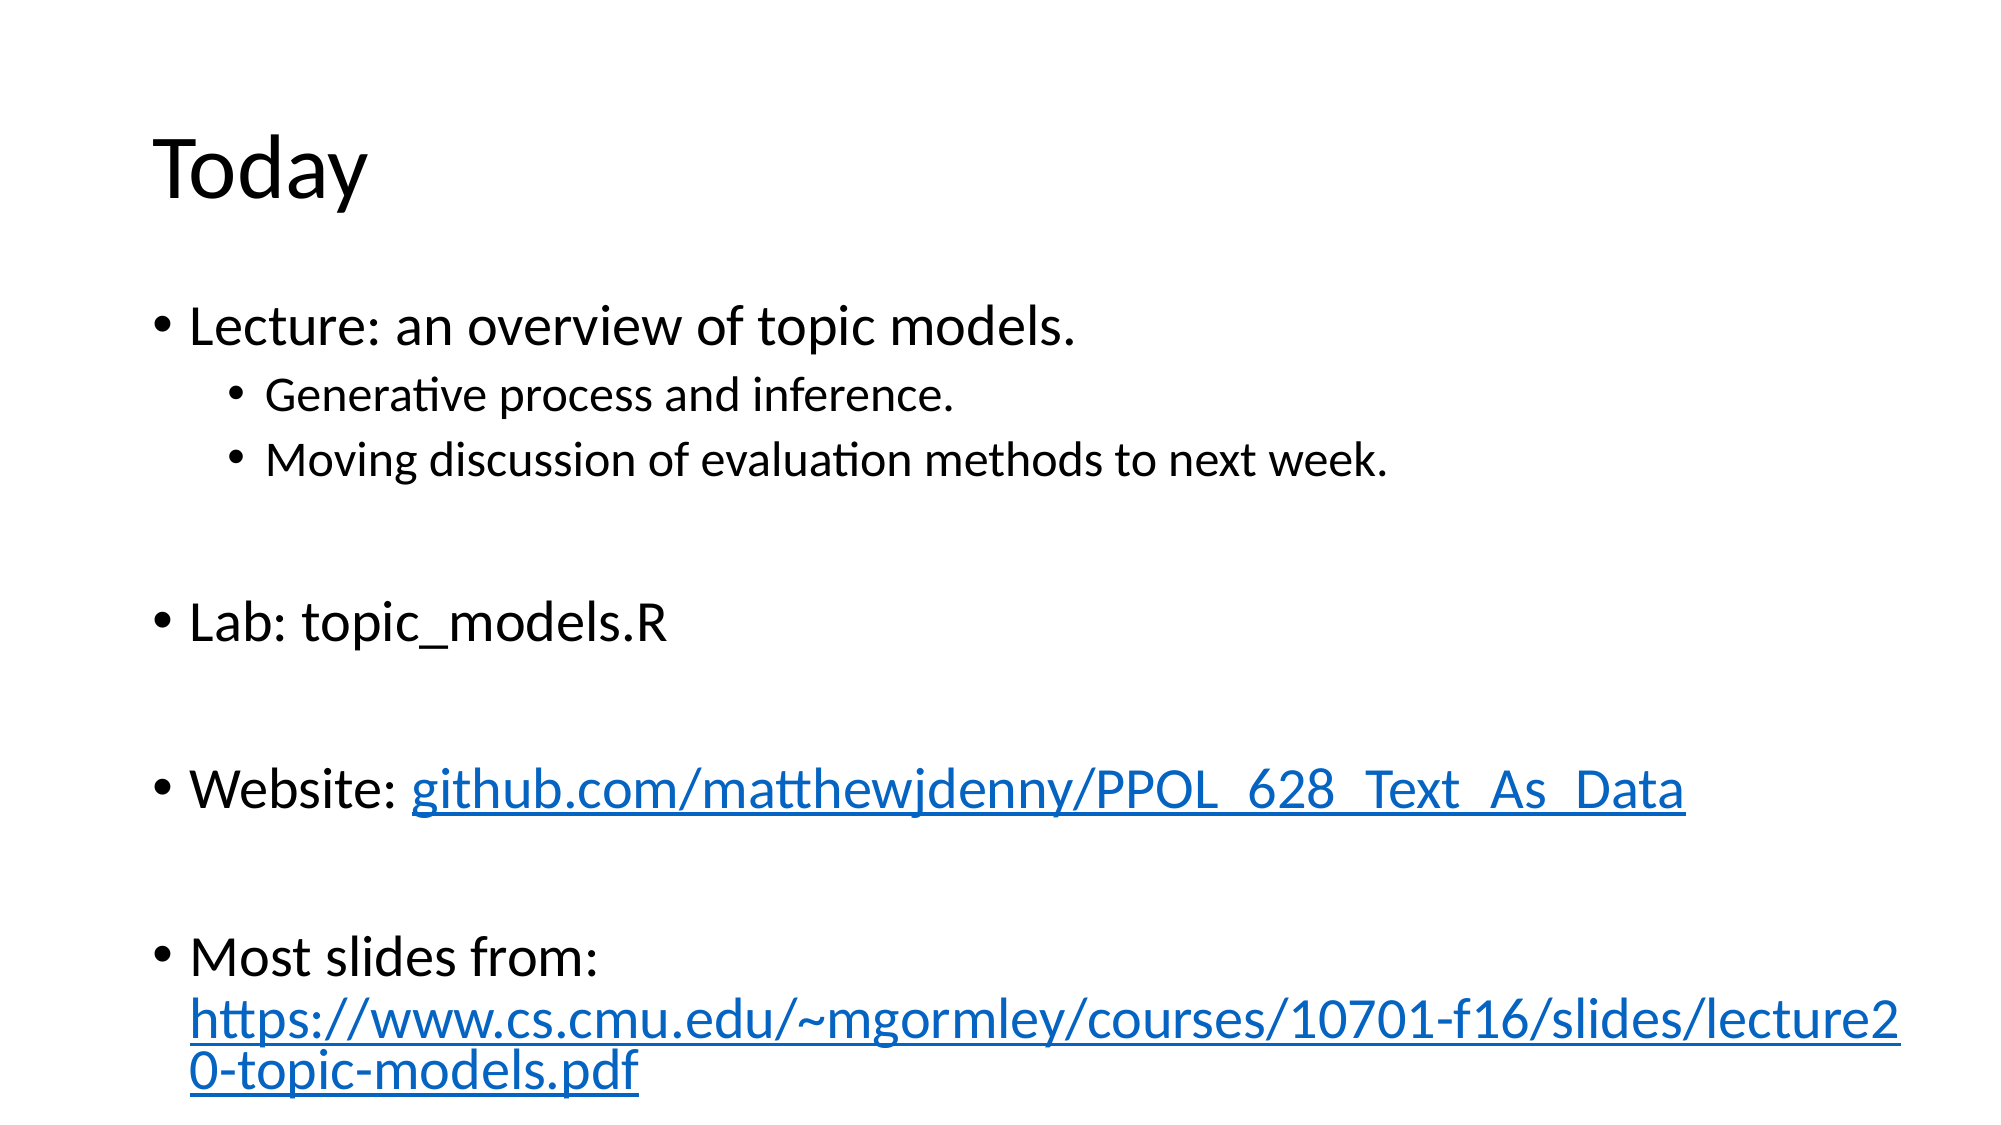

# Today

Lecture: an overview of topic models.
Generative process and inference.
Moving discussion of evaluation methods to next week.

Lab: topic_models.R

Website: github.com/matthewjdenny/PPOL_628_Text_As_Data

Most slides from: https://www.cs.cmu.edu/~mgormley/courses/10701-f16/slides/lecture20-topic-models.pdf